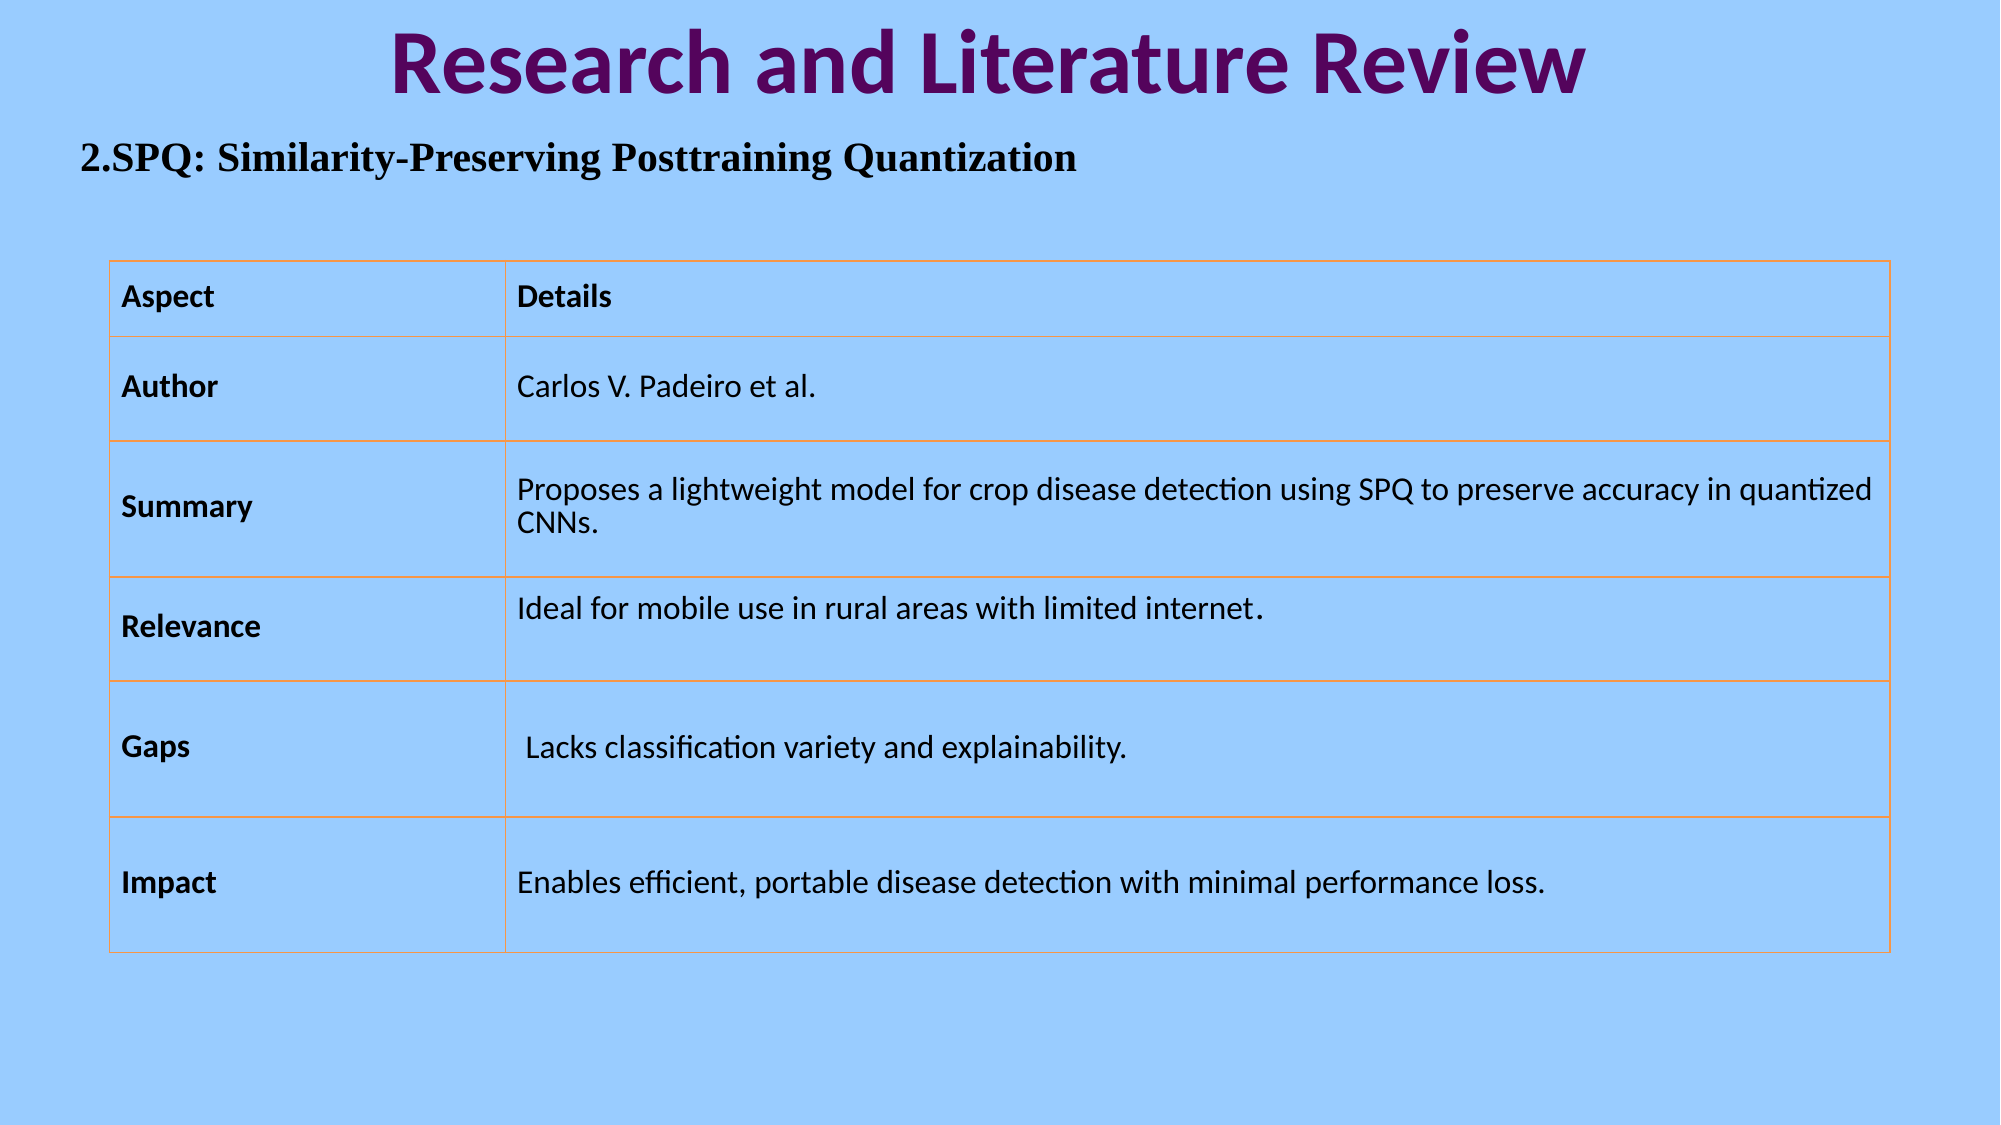

# Research and Literature Review
2.SPQ: Similarity-Preserving Posttraining Quantization

| Aspect | Details |
| --- | --- |
| Author | Carlos V. Padeiro et al. |
| Summary | Proposes a lightweight model for crop disease detection using SPQ to preserve accuracy in quantized CNNs. |
| Relevance | Ideal for mobile use in rural areas with limited internet. |
| Gaps | Lacks classification variety and explainability. |
| Impact | Enables efficient, portable disease detection with minimal performance loss. |